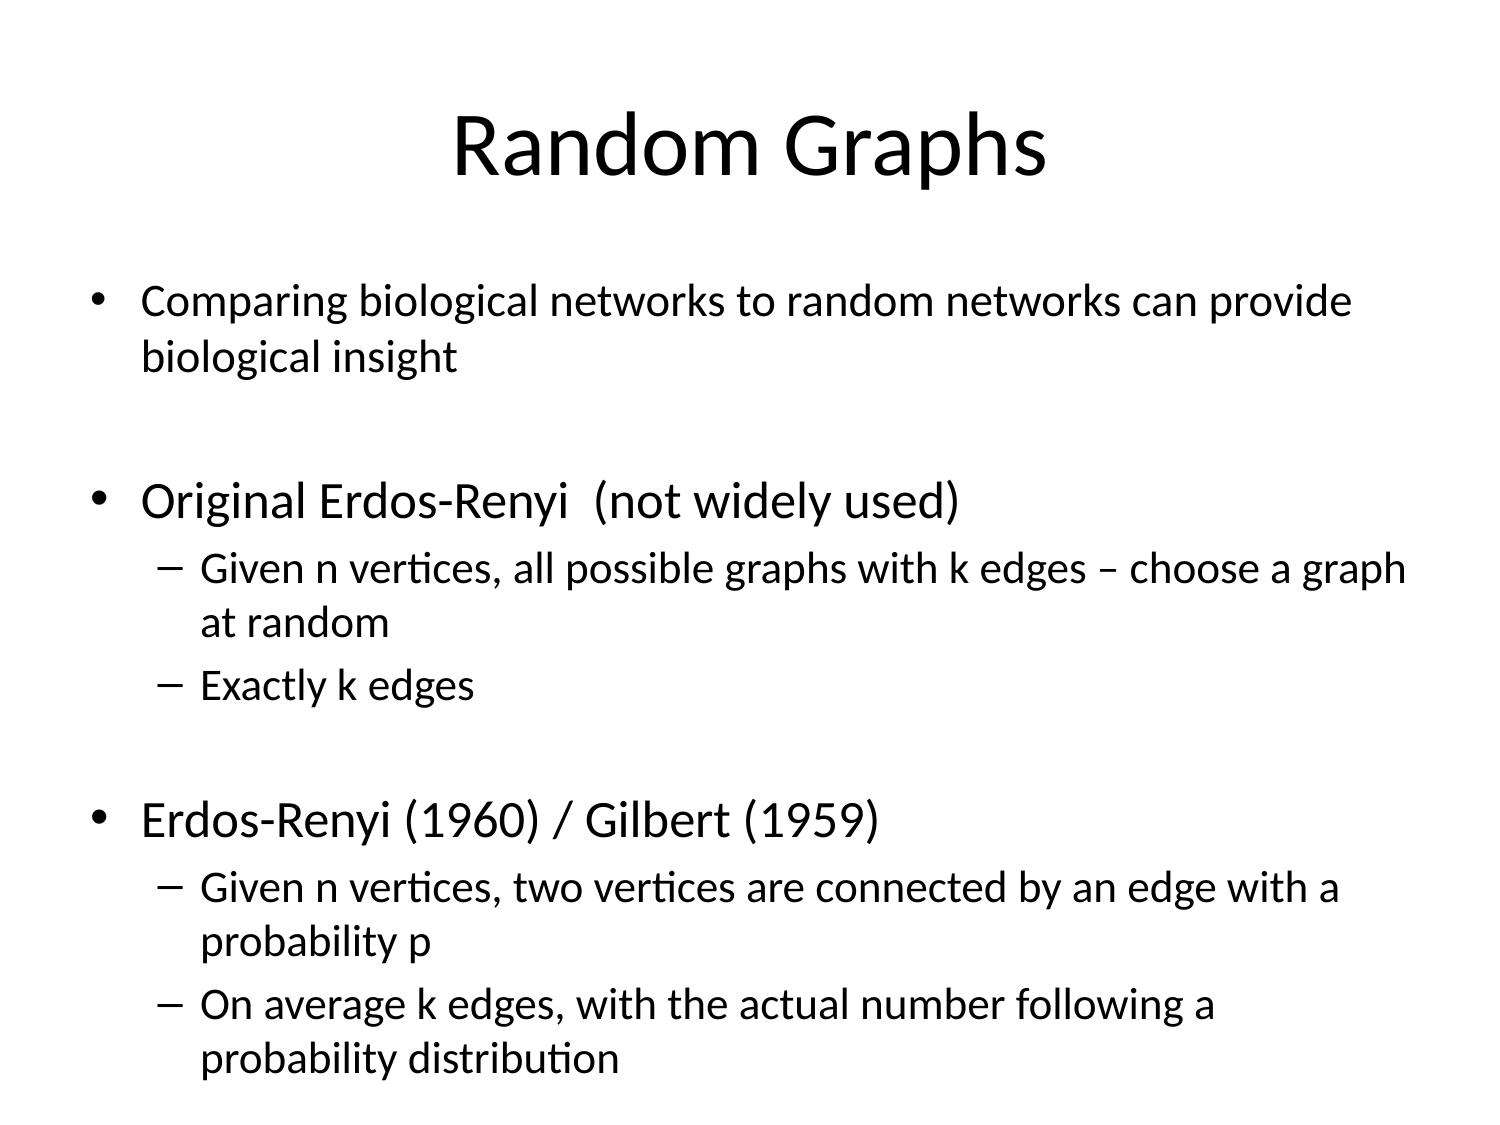

# Random Graphs
Comparing biological networks to random networks can provide biological insight

Original Erdos-Renyi  (not widely used)
Given n vertices, all possible graphs with k edges – choose a graph at random
Exactly k edges

Erdos-Renyi (1960) / Gilbert (1959)
Given n vertices, two vertices are connected by an edge with a probability p
On average k edges, with the actual number following a probability distribution